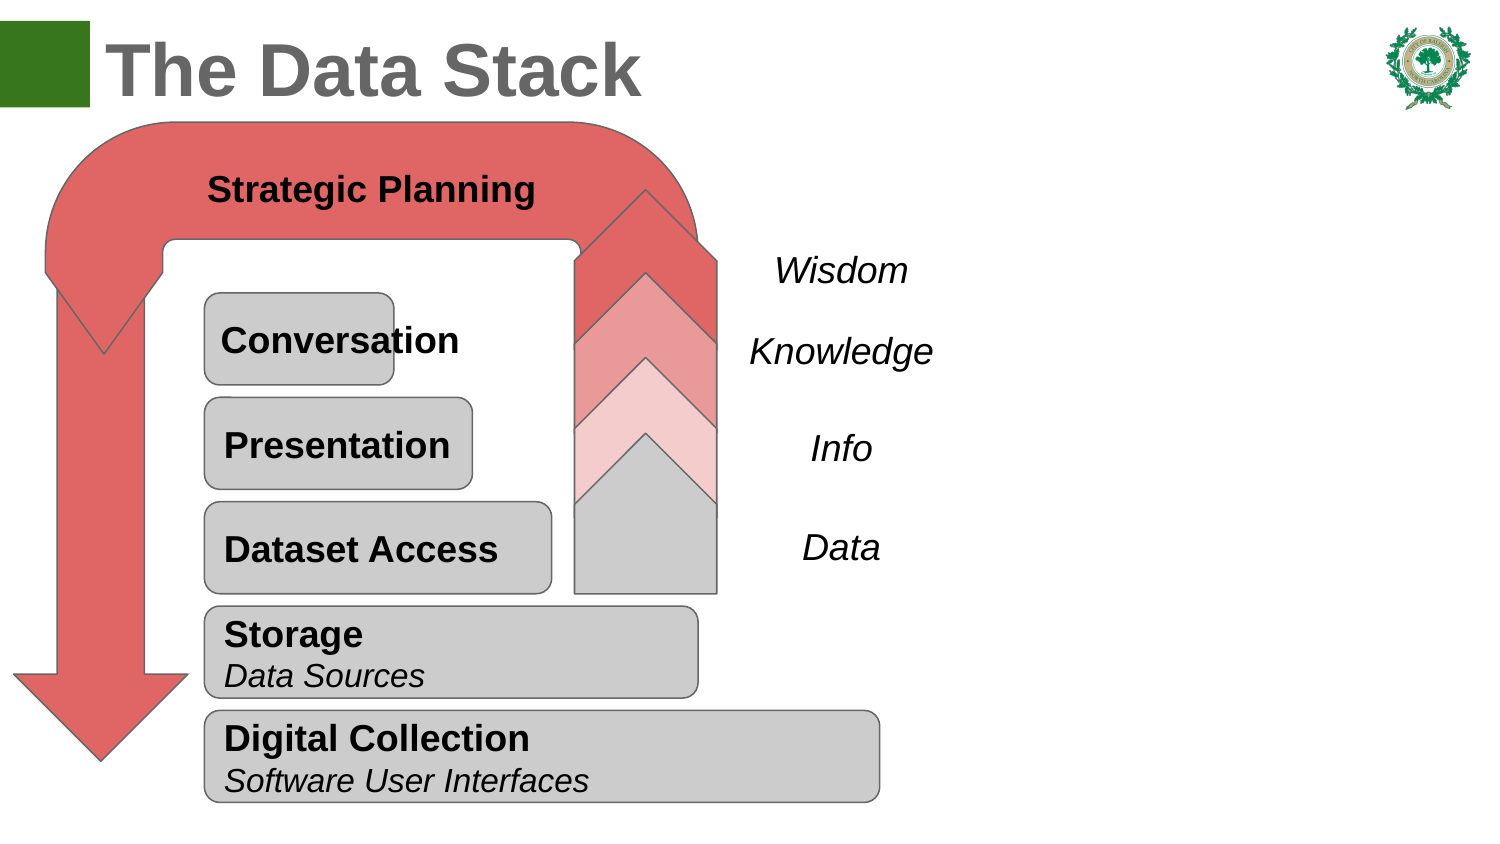

# The Data Stack

Strategic Planning

Wisdom

Conversation
Knowledge

Presentation
Info

Dataset Access
Data
Storage
Data Sources
Digital Collection
Software User Interfaces